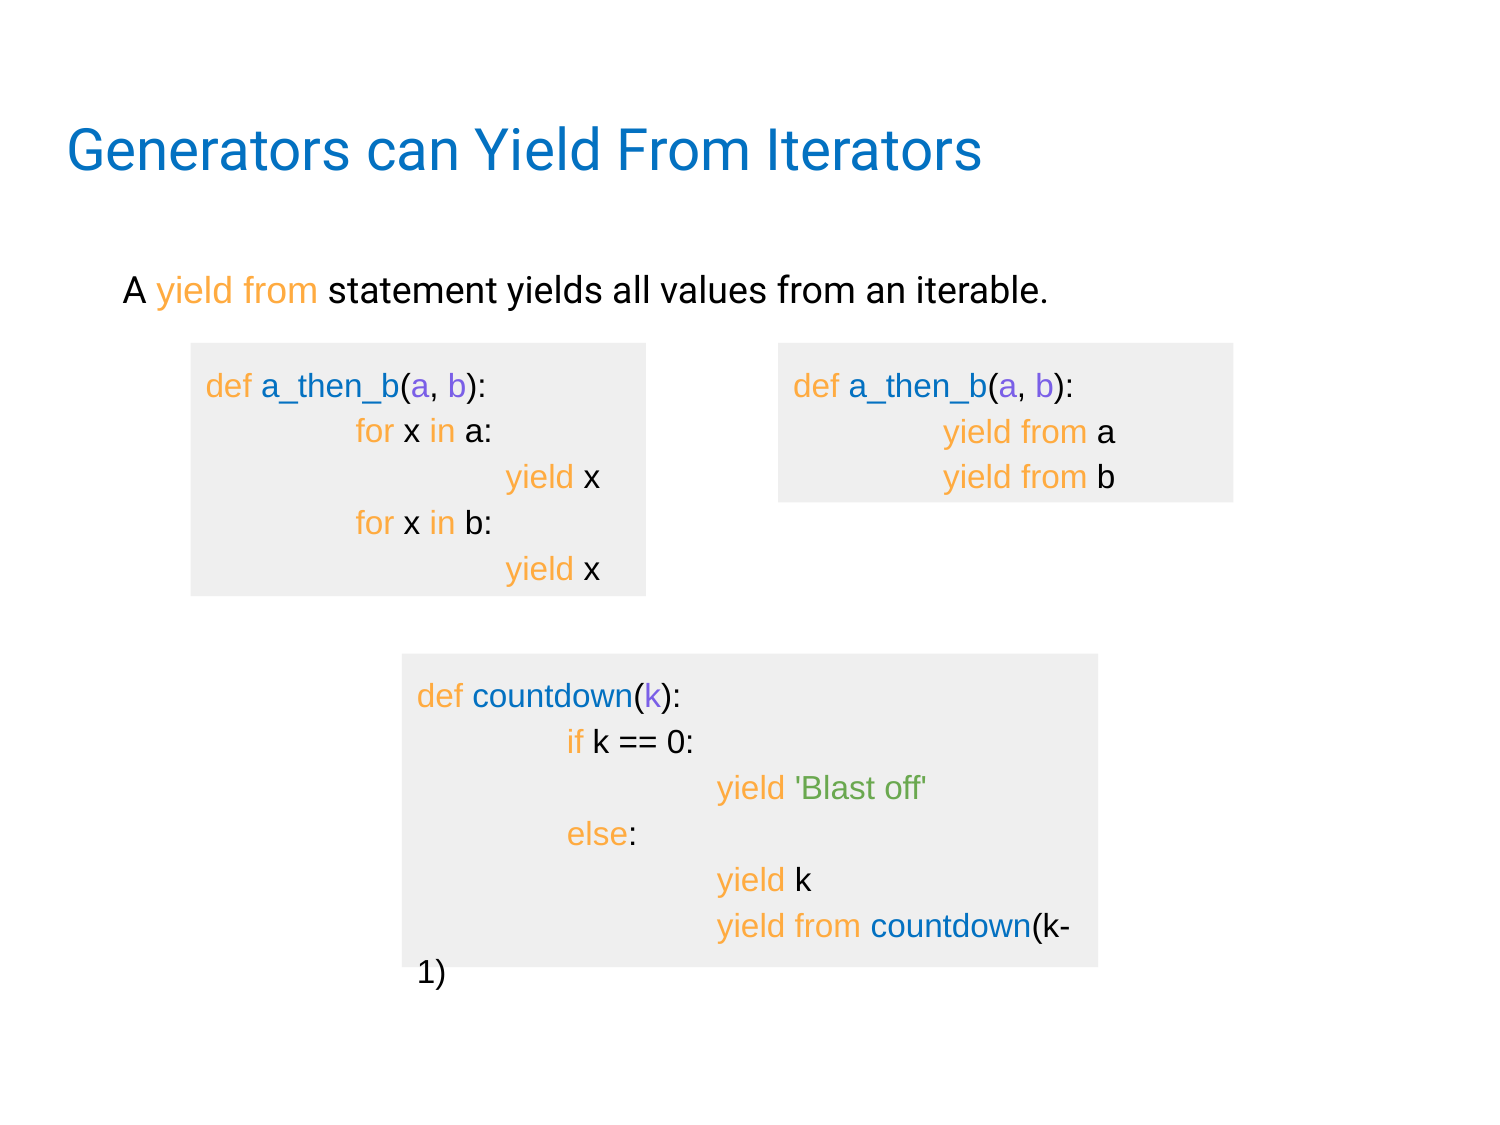

# Generators can Yield From Iterators
A yield from statement yields all values from an iterable.
def a_then_b(a, b):
	for x in a:
		yield x
	for x in b:
		yield x
def a_then_b(a, b):
	yield from a
	yield from b
def countdown(k):
	if k == 0:
		yield 'Blast off'
	else:
		yield k
		yield from countdown(k-1)